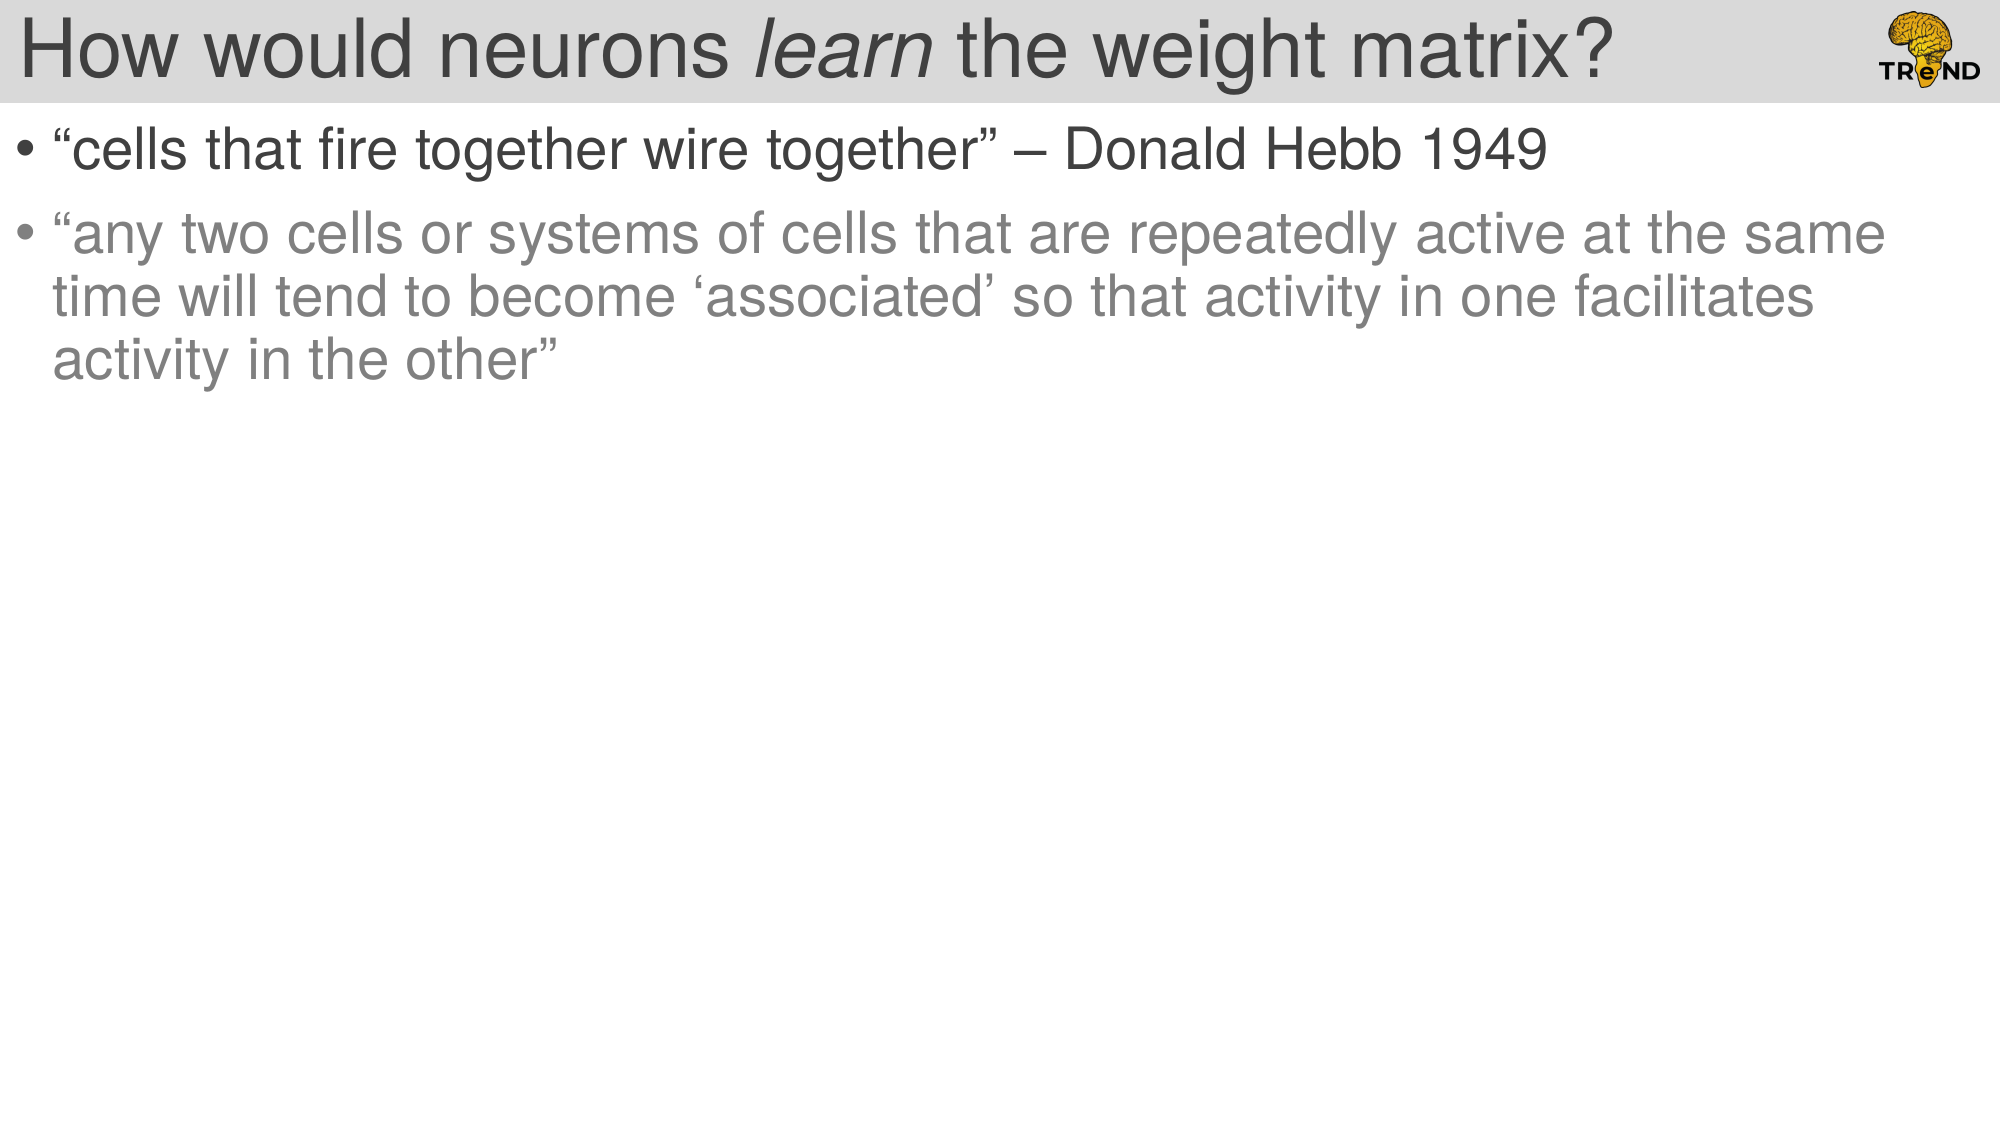

# How would neurons learn the weight matrix?
“cells that fire together wire together” – Donald Hebb 1949
“any two cells or systems of cells that are repeatedly active at the same time will tend to become ‘associated’ so that activity in one facilitates activity in the other”